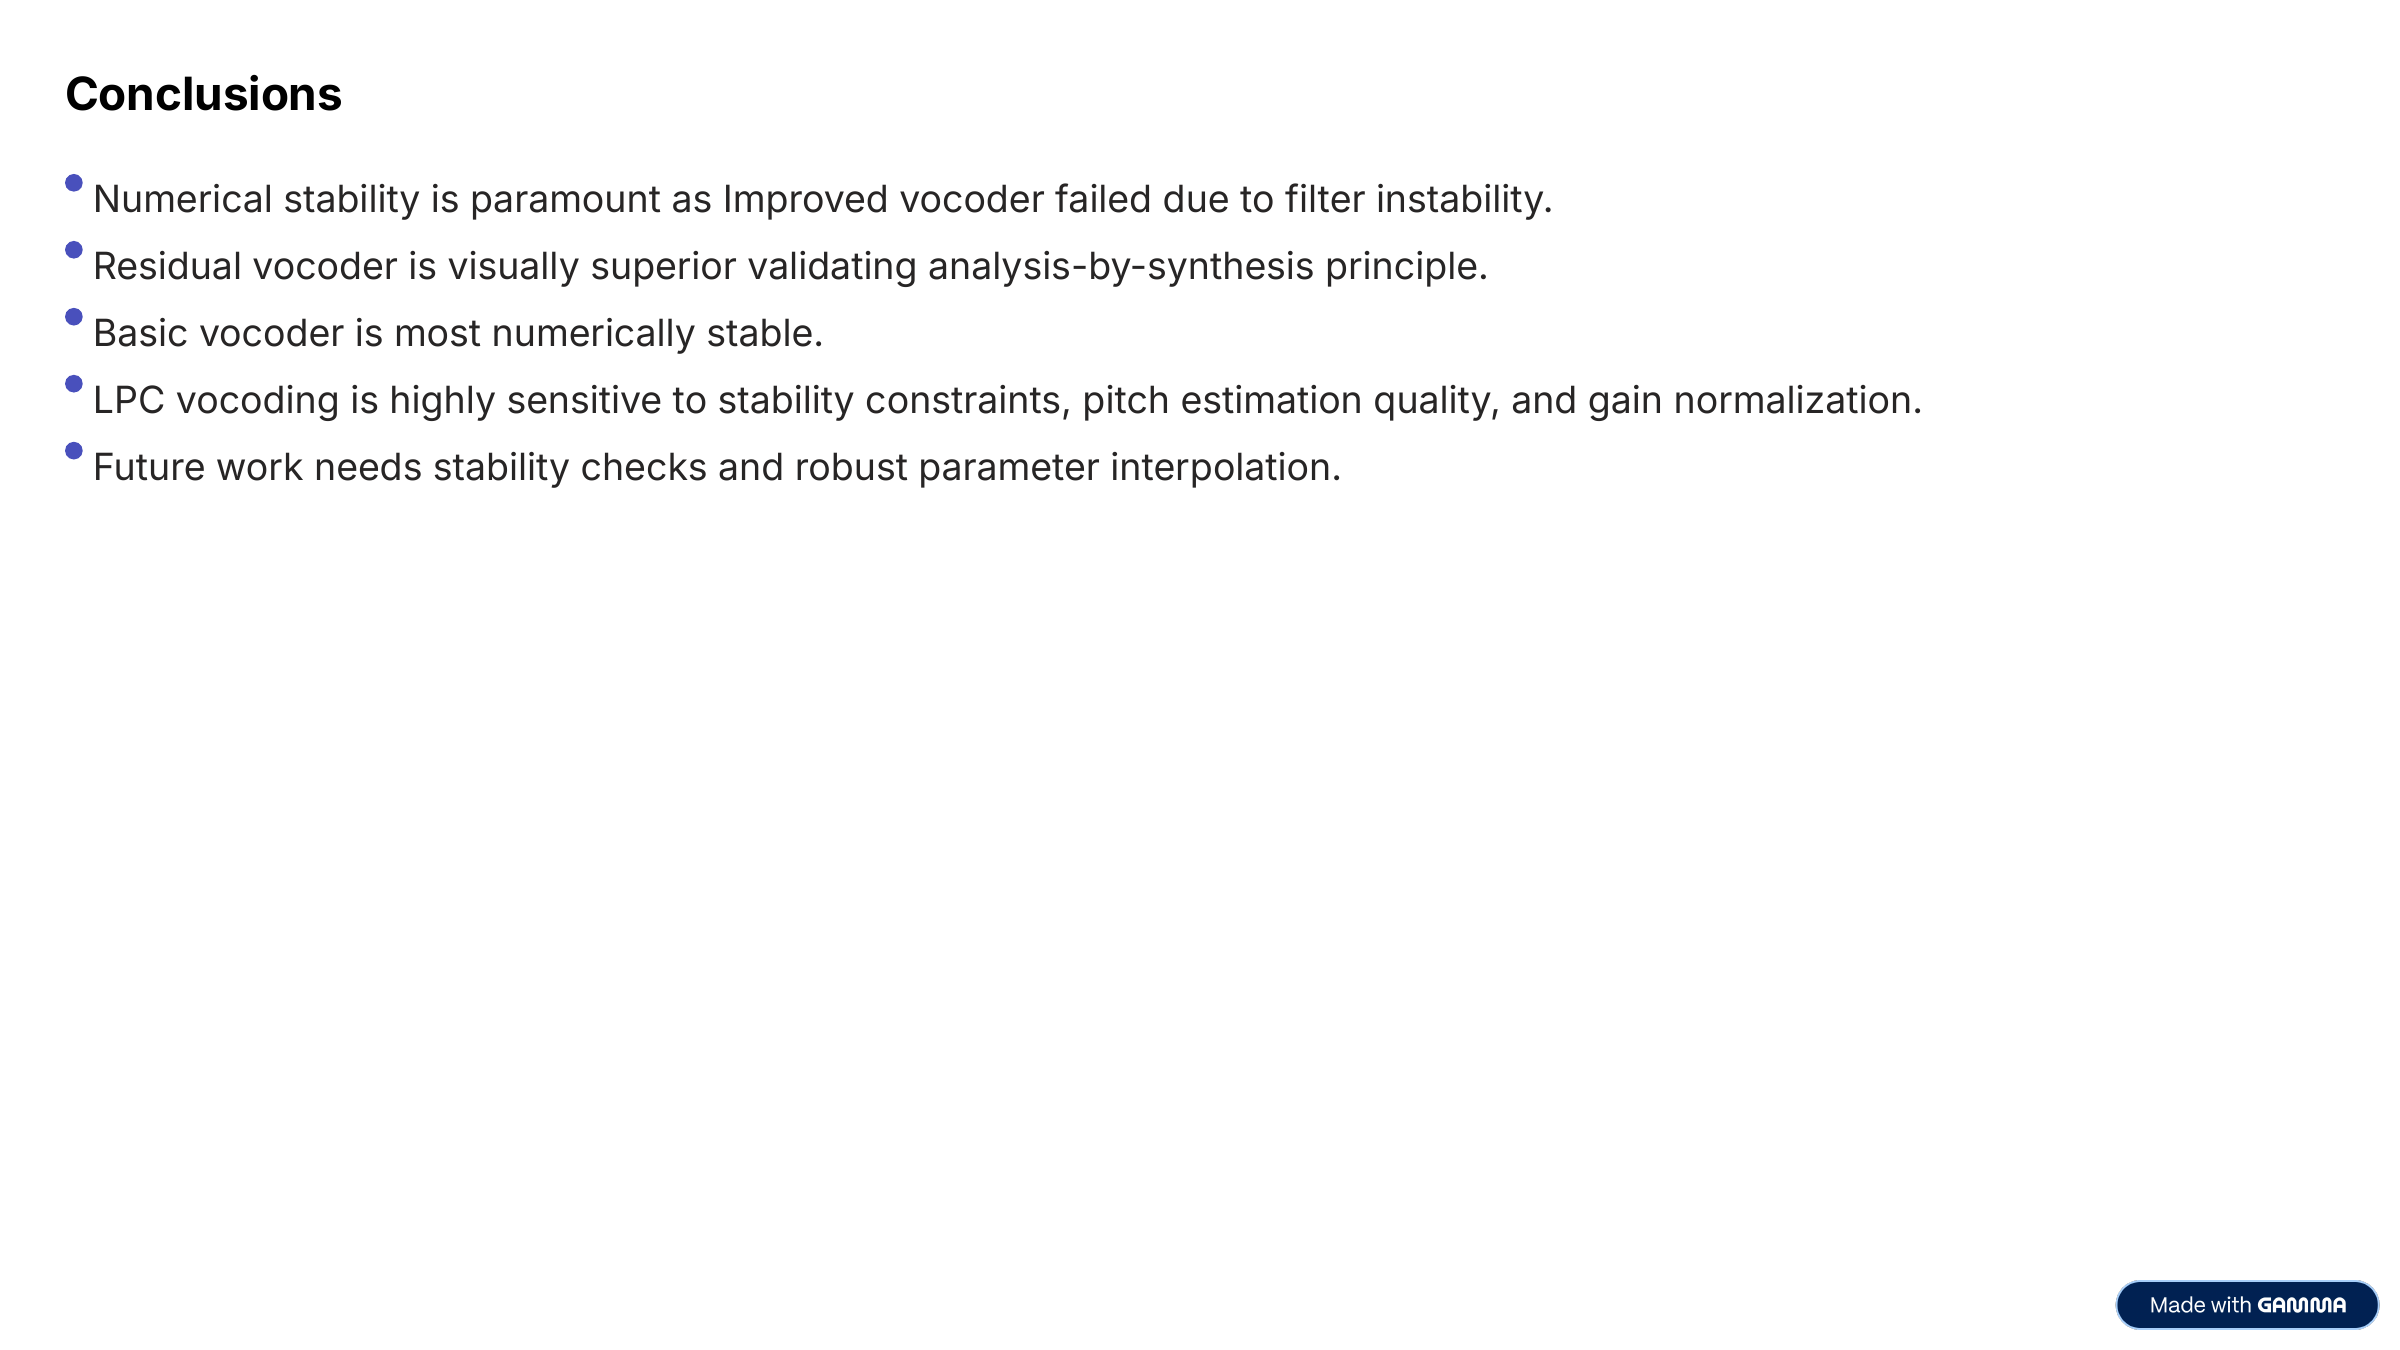

Conclusions
Numerical stability is paramount as Improved vocoder failed due to filter instability.

Residual vocoder is visually superior validating analysis-by-synthesis principle.

Basic vocoder is most numerically stable.

LPC vocoding is highly sensitive to stability constraints, pitch estimation quality, and gain normalization.

Future work needs stability checks and robust parameter interpolation.